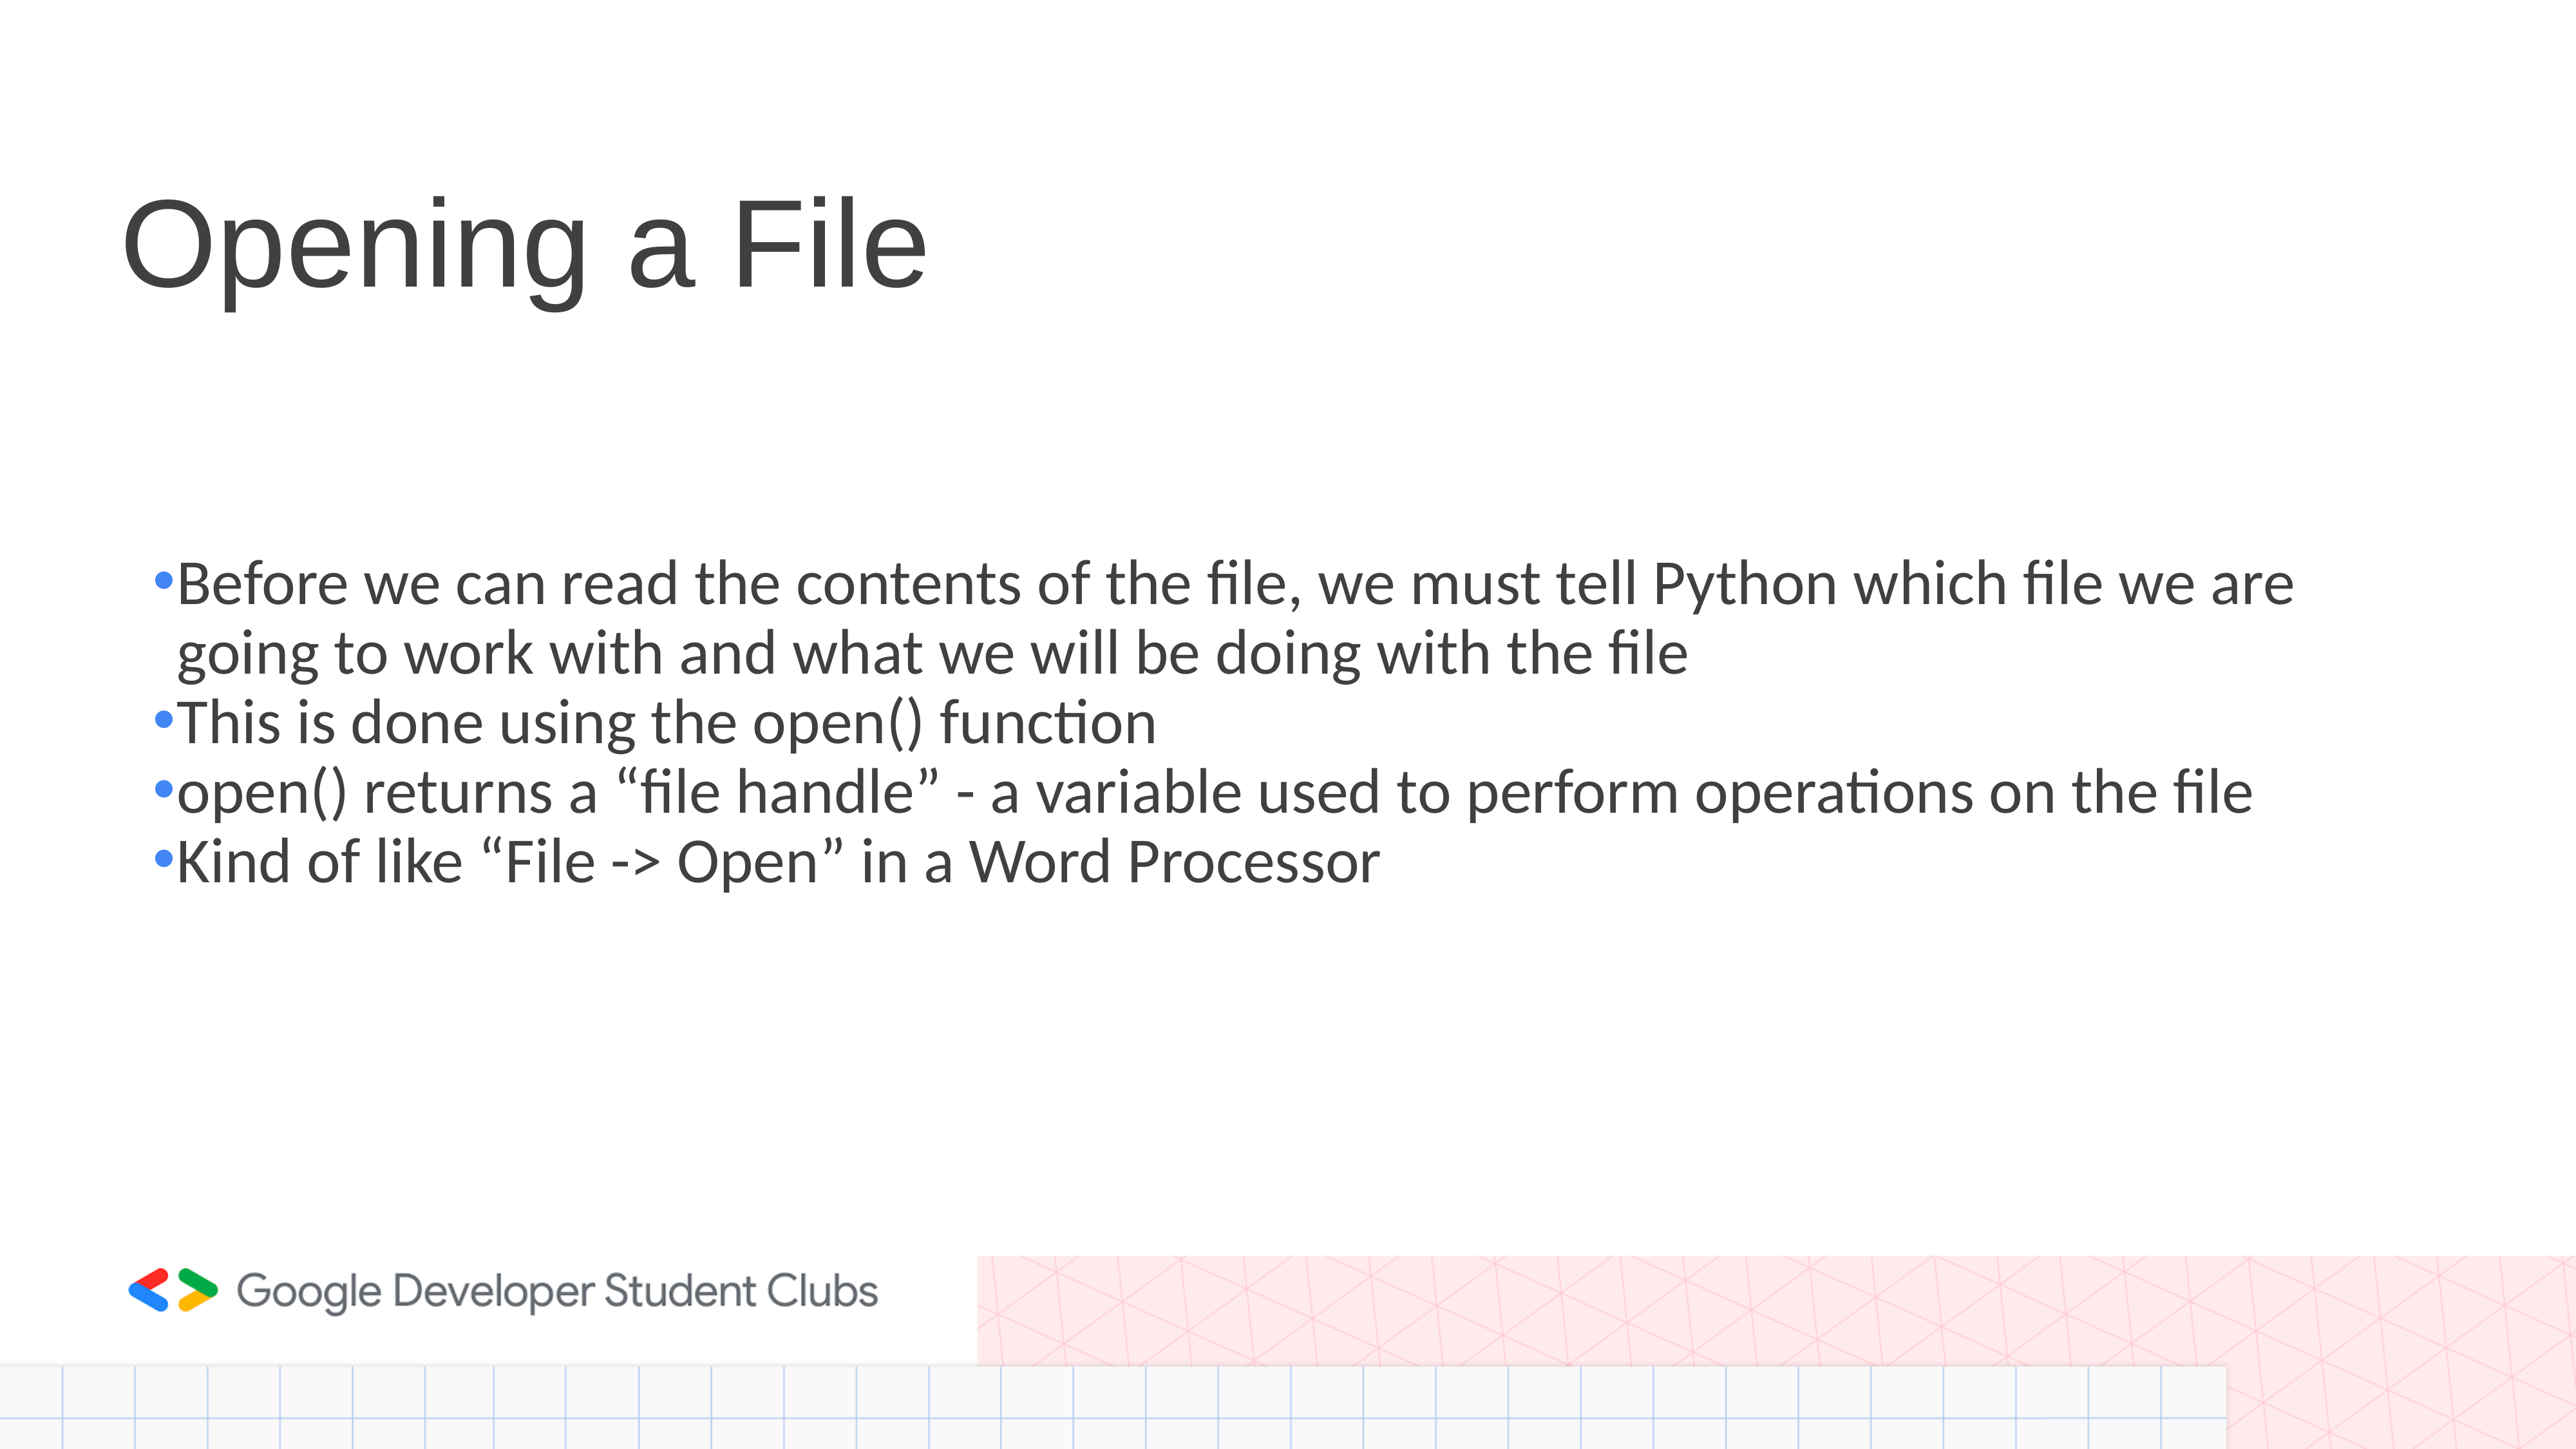

# Opening a File
Before we can read the contents of the file, we must tell Python which file we are going to work with and what we will be doing with the file
This is done using the open() function
open() returns a “file handle” - a variable used to perform operations on the file
Kind of like “File -> Open” in a Word Processor